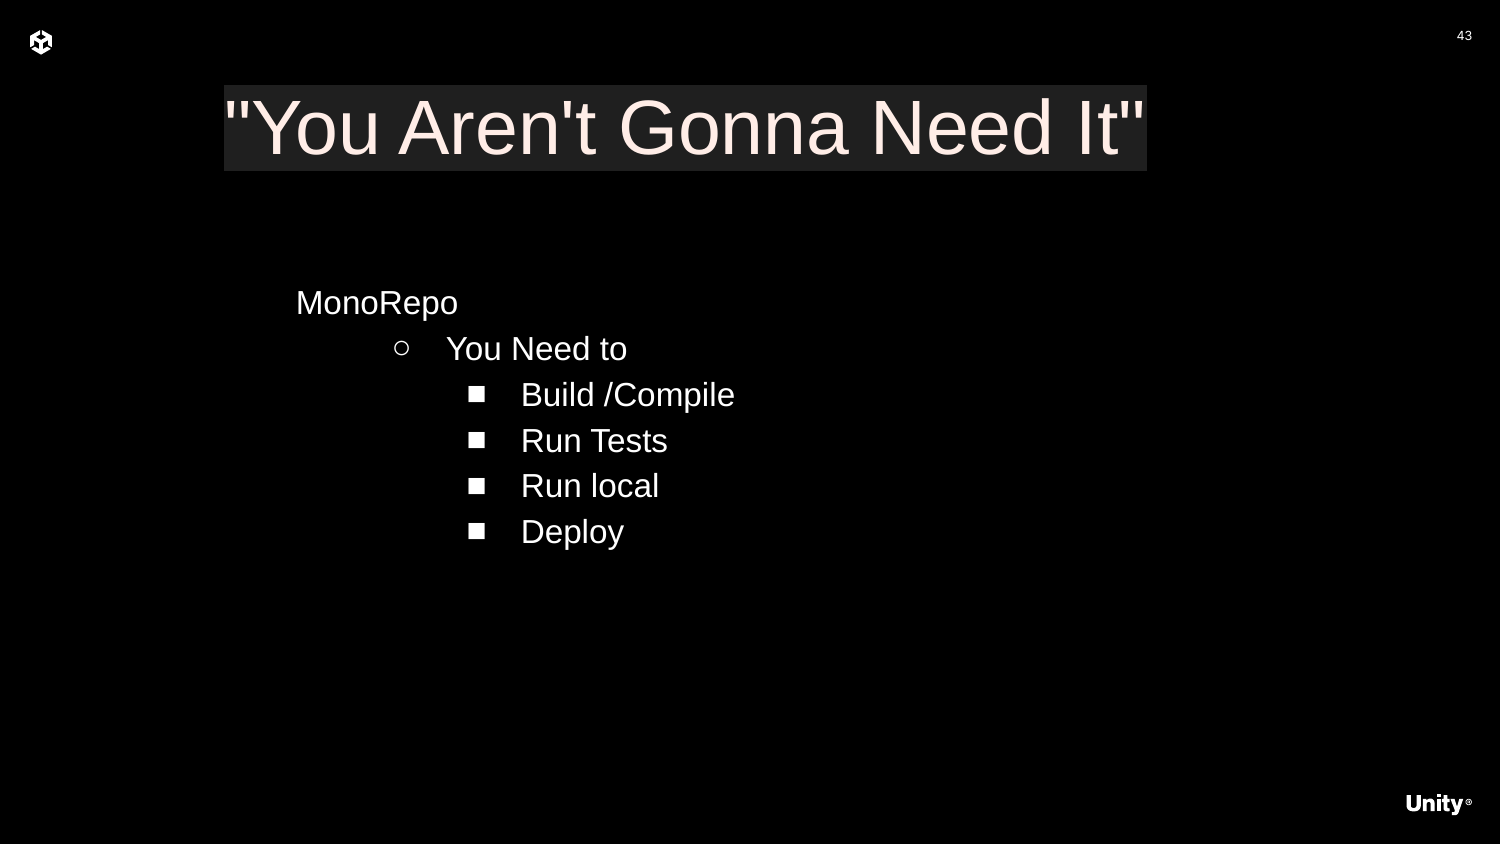

"You Aren't Gonna Need It"
MonoRepo
You Need to
Build /Compile
Run Tests
Run local
Deploy